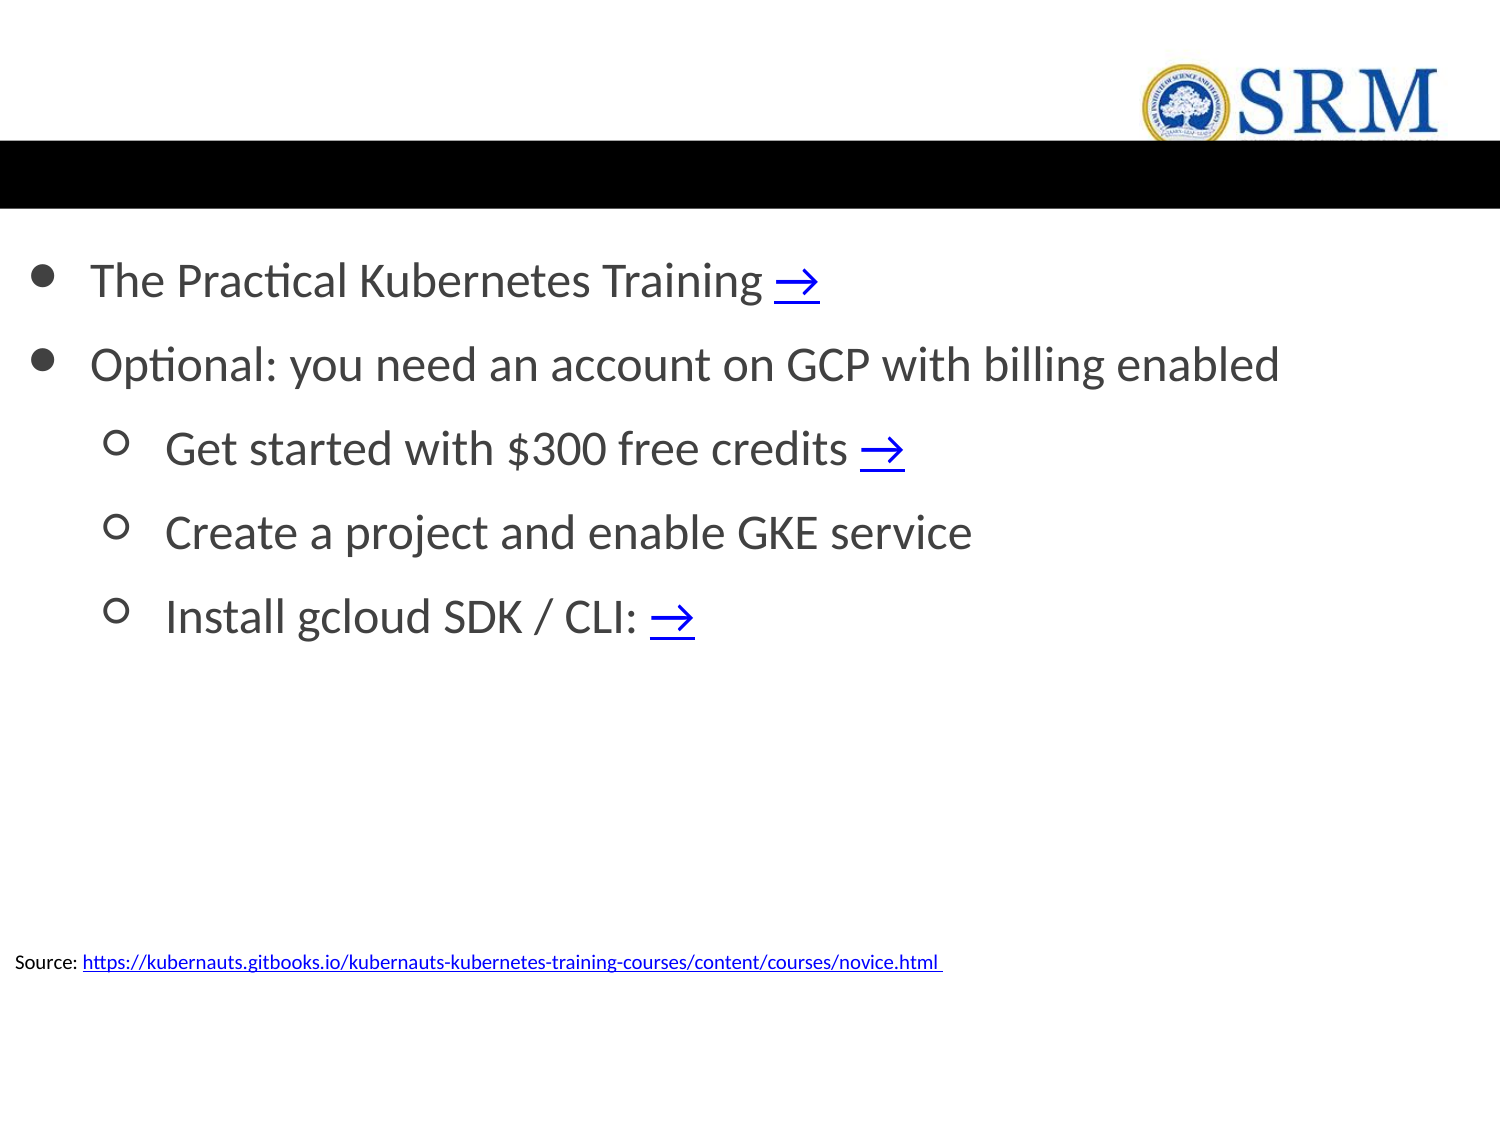

#

The Practical Kubernetes Training →
Optional: you need an account on GCP with billing enabled
Get started with $300 free credits →
Create a project and enable GKE service
Install gcloud SDK / CLI: →
Source: https://kubernauts.gitbooks.io/kubernauts-kubernetes-training-courses/content/courses/novice.html